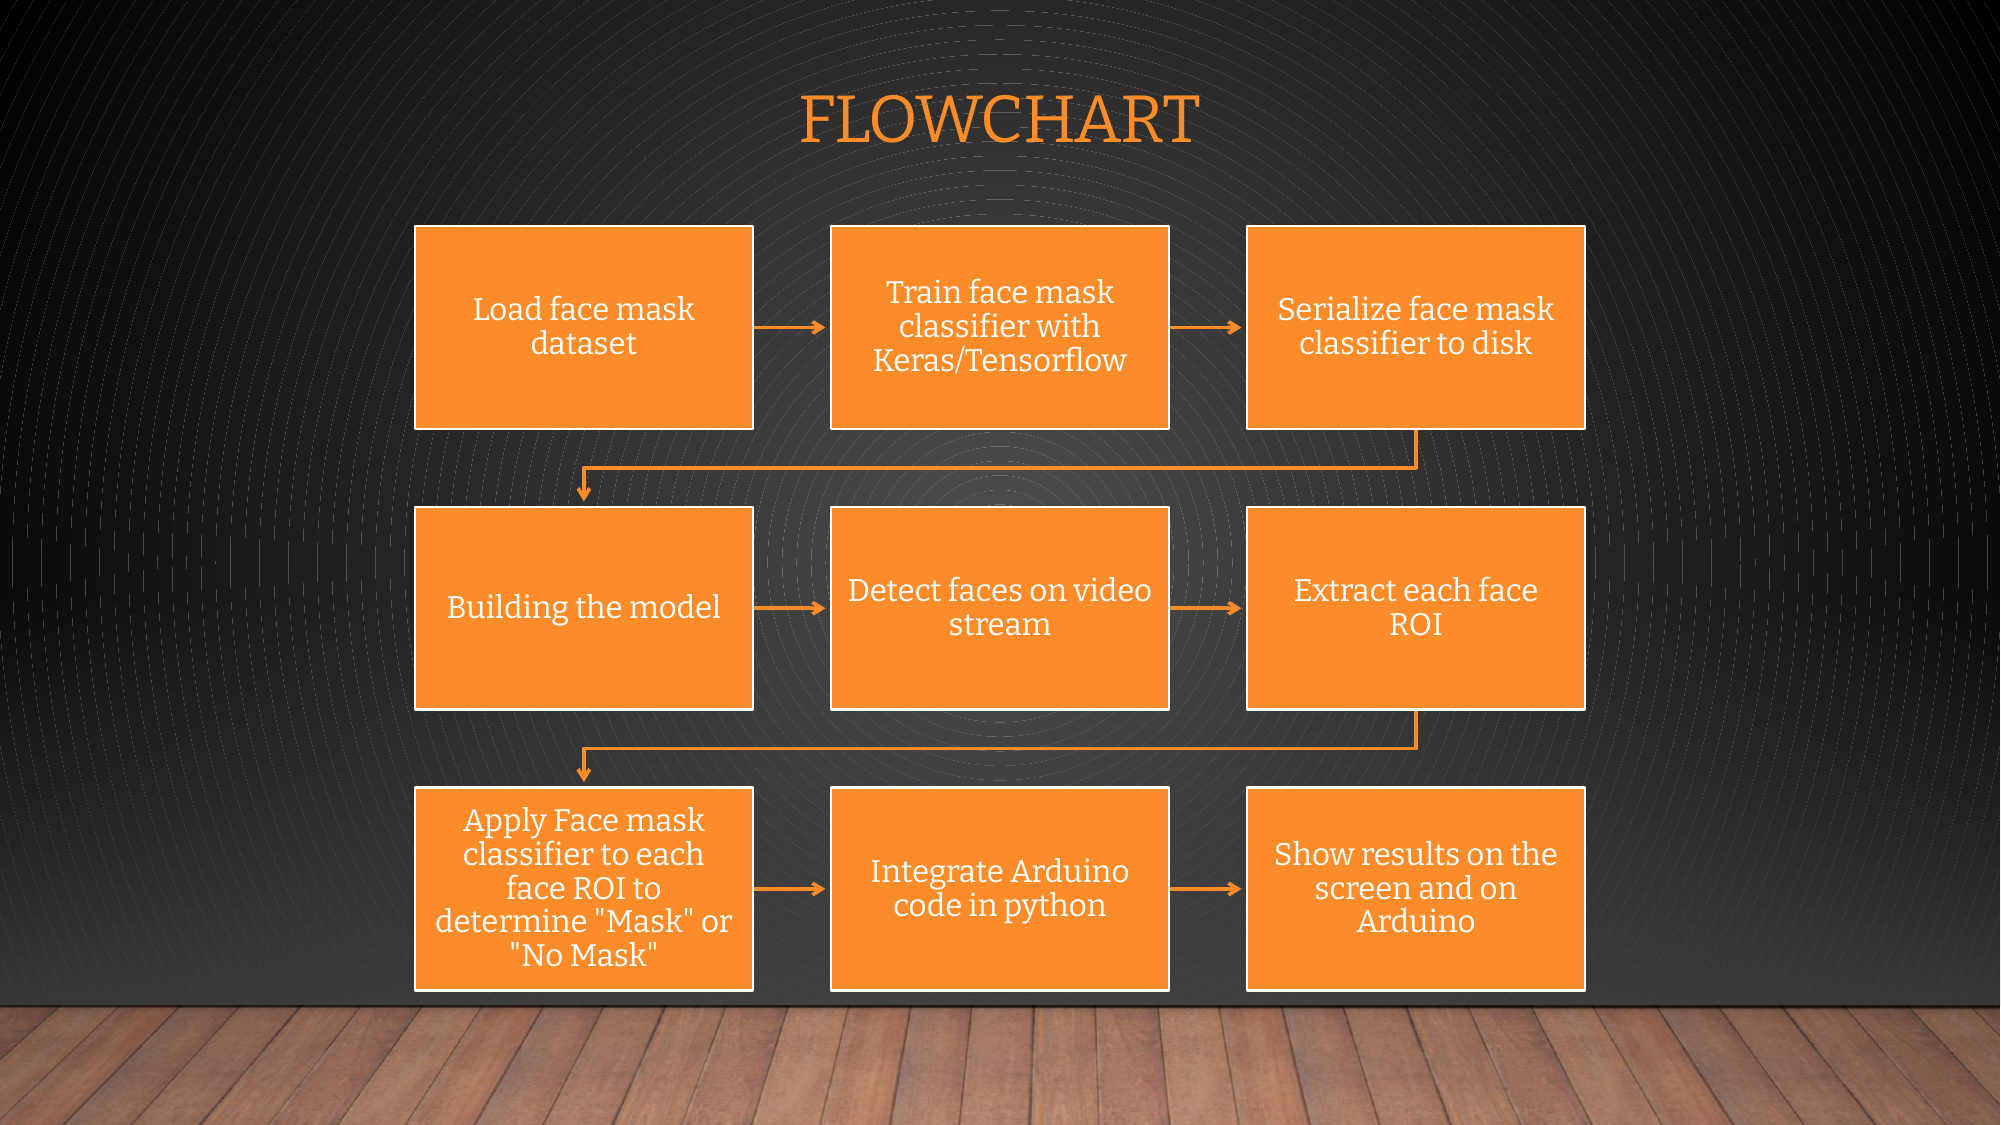

# FLOWCHART

Load face mask dataset

Train face mask classifier with Keras/Tensorflow

Serialize face mask classifier to disk

Building the model

Detect faces on video stream

Extract each face ROI

Apply Face mask classifier to each face ROI to determine "Mask" or "No Mask"

Integrate Arduino code in python
Show results on the screen and on Arduino